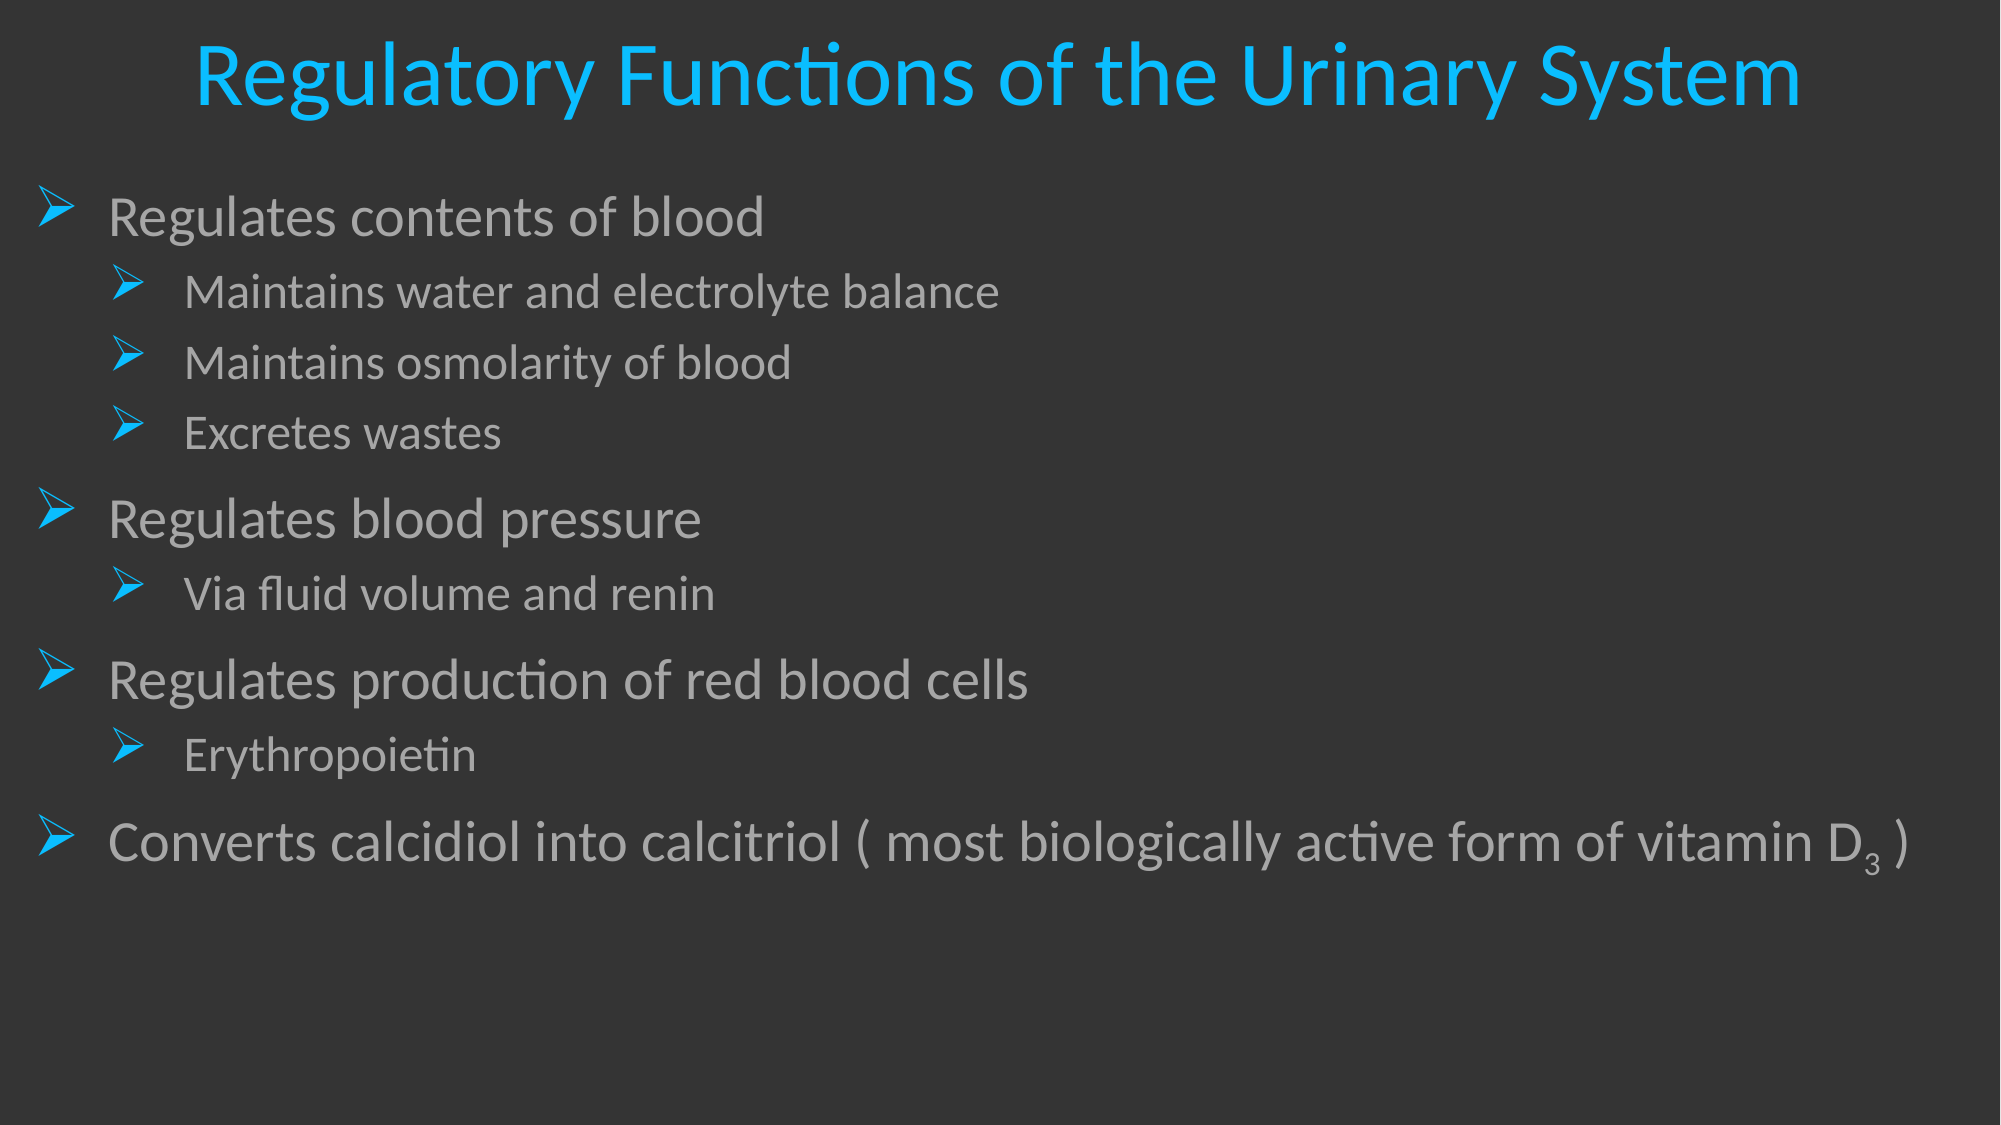

# Regulatory Functions of the Urinary System
Regulates contents of blood
Maintains water and electrolyte balance
Maintains osmolarity of blood
Excretes wastes
Regulates blood pressure
Via fluid volume and renin
Regulates production of red blood cells
Erythropoietin
Converts calcidiol into calcitriol ( most biologically active form of vitamin D3 )